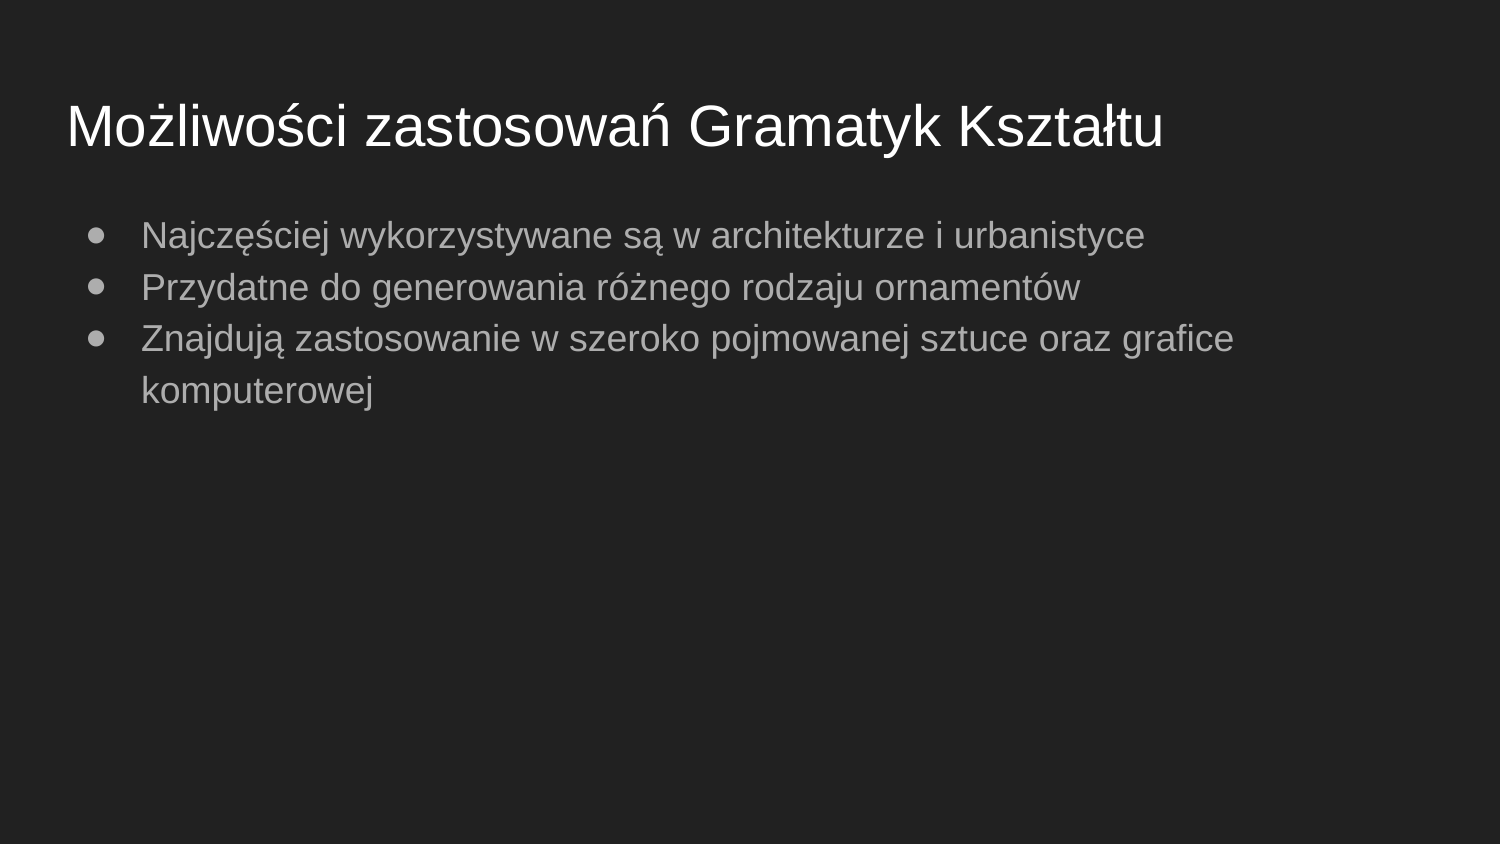

# Możliwości zastosowań Gramatyk Kształtu
Najczęściej wykorzystywane są w architekturze i urbanistyce
Przydatne do generowania różnego rodzaju ornamentów
Znajdują zastosowanie w szeroko pojmowanej sztuce oraz grafice komputerowej